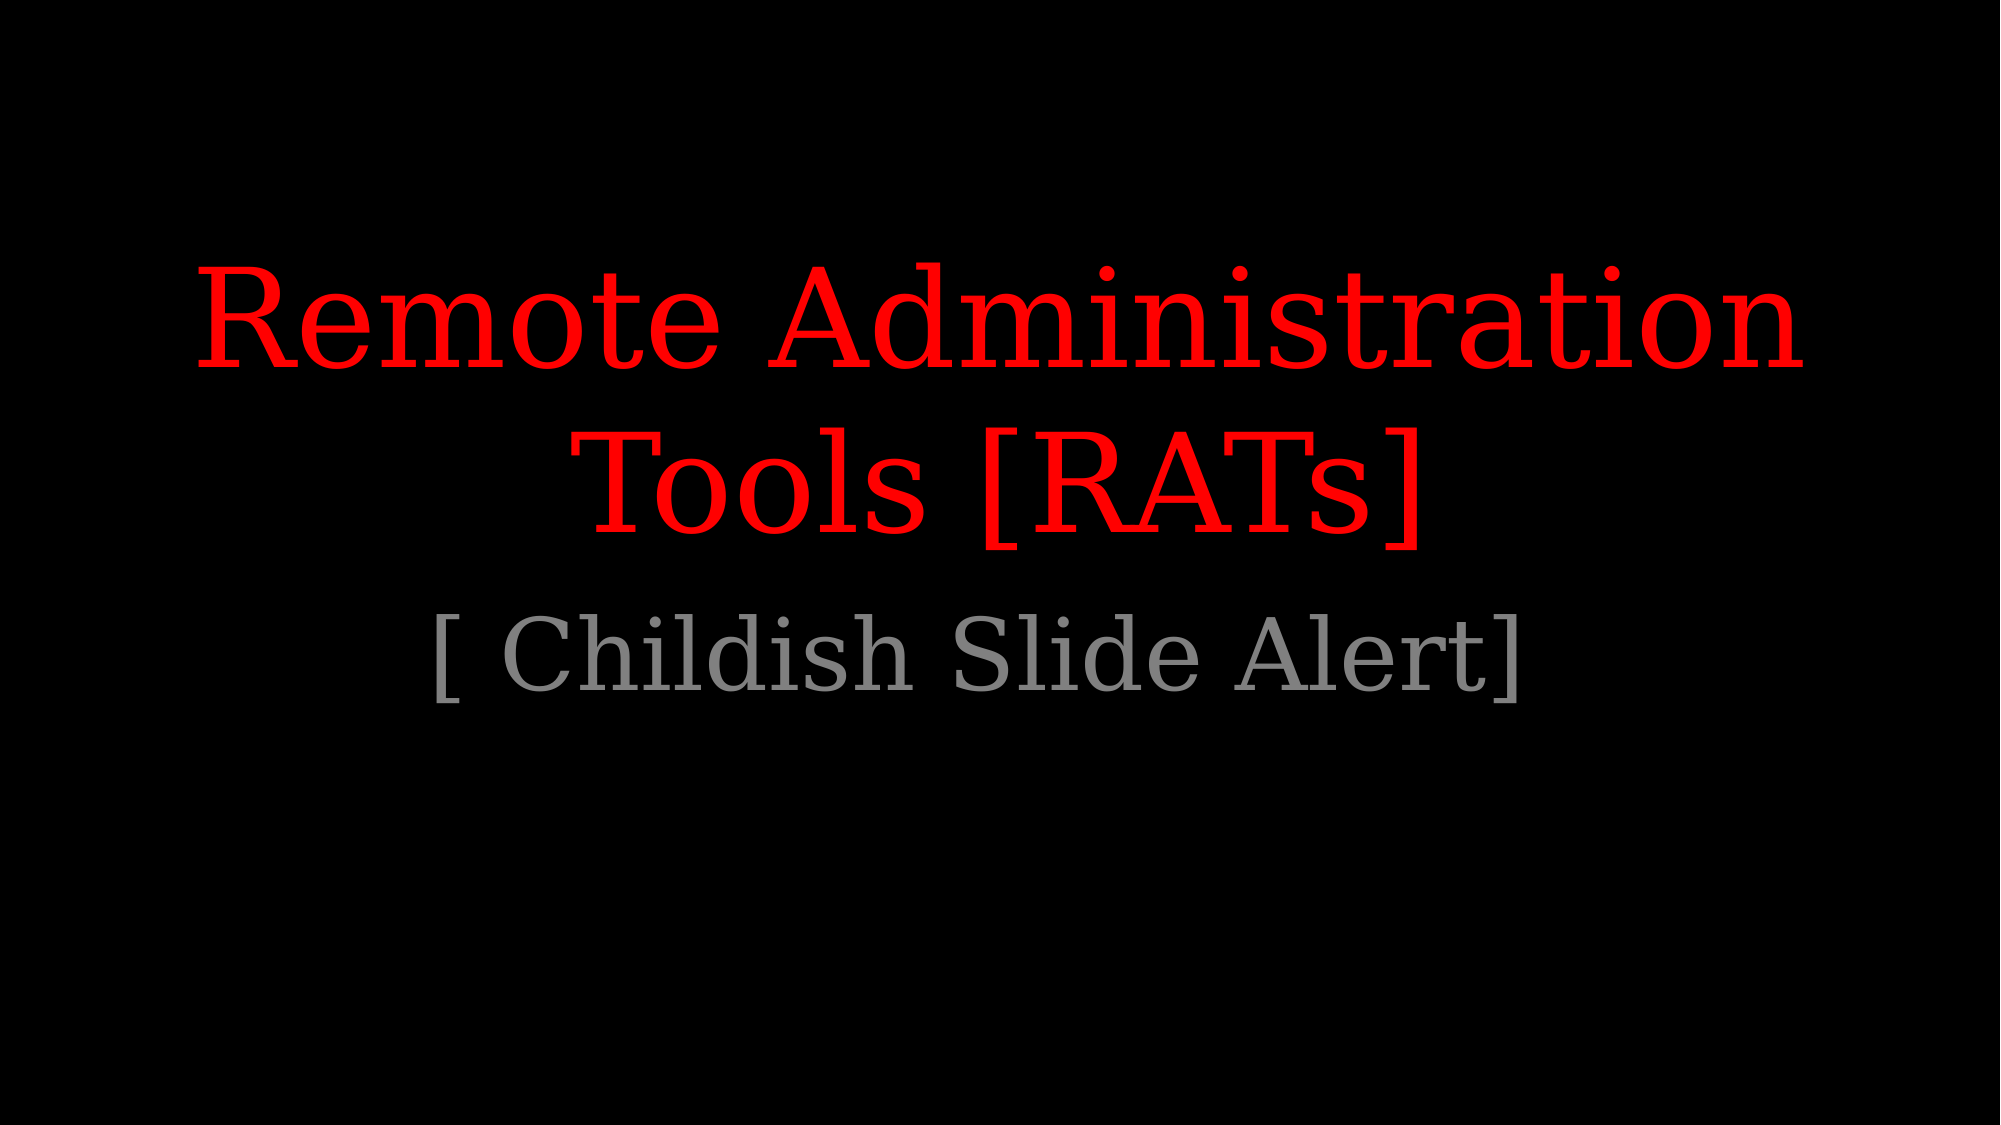

Remote Administration Tools [RATs]
[ Childish Slide Alert]